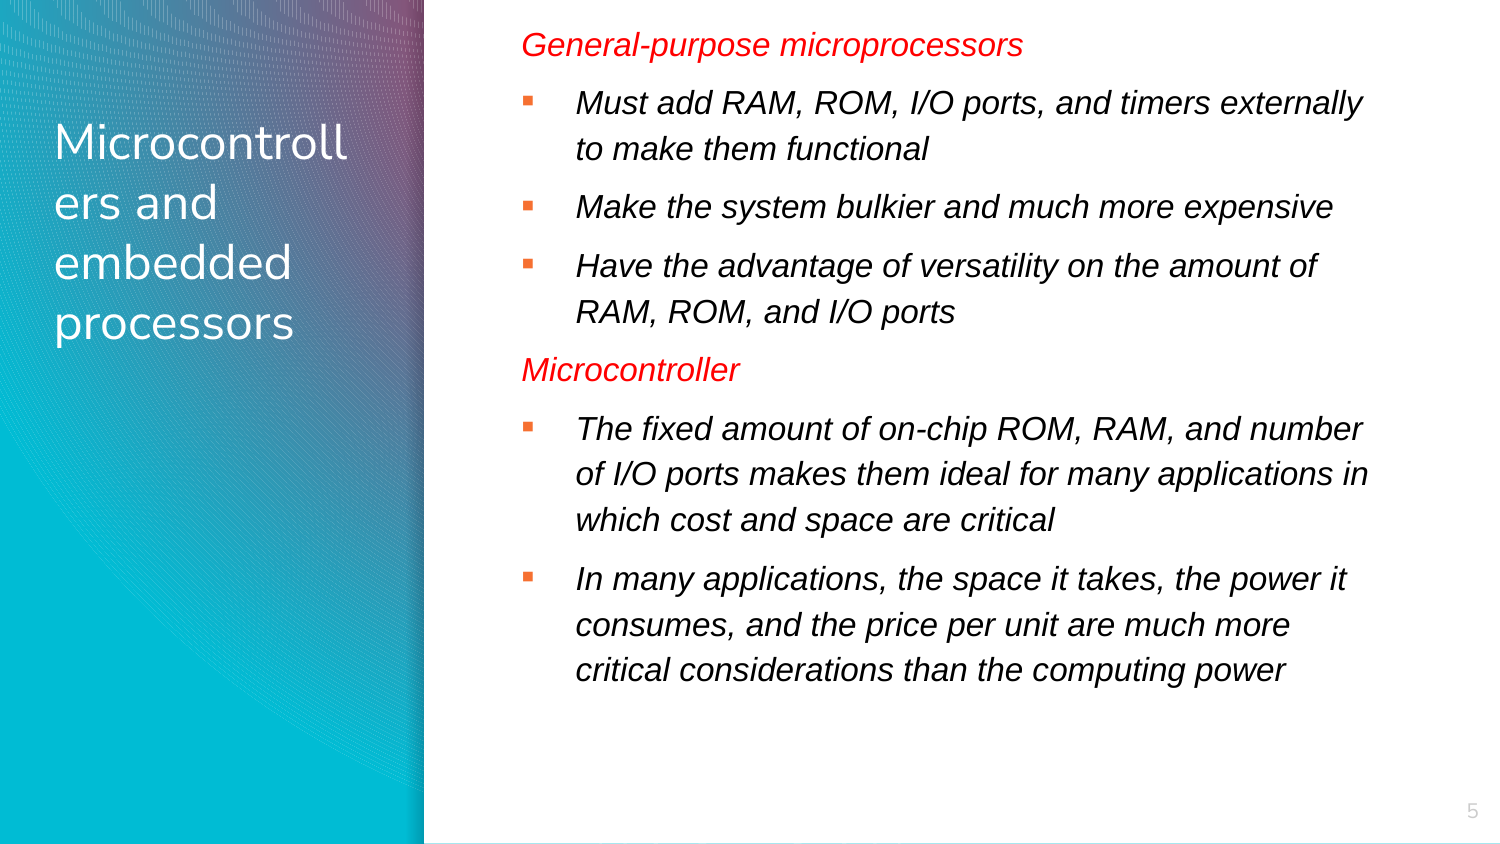

General-purpose microprocessors
Must add RAM, ROM, I/O ports, and timers externally to make them functional
Make the system bulkier and much more expensive
Have the advantage of versatility on the amount of RAM, ROM, and I/O ports
Microcontroller
The fixed amount of on-chip ROM, RAM, and number of I/O ports makes them ideal for many applications in which cost and space are critical
In many applications, the space it takes, the power it consumes, and the price per unit are much more critical considerations than the computing power
# Microcontrollers and embedded   processors
5